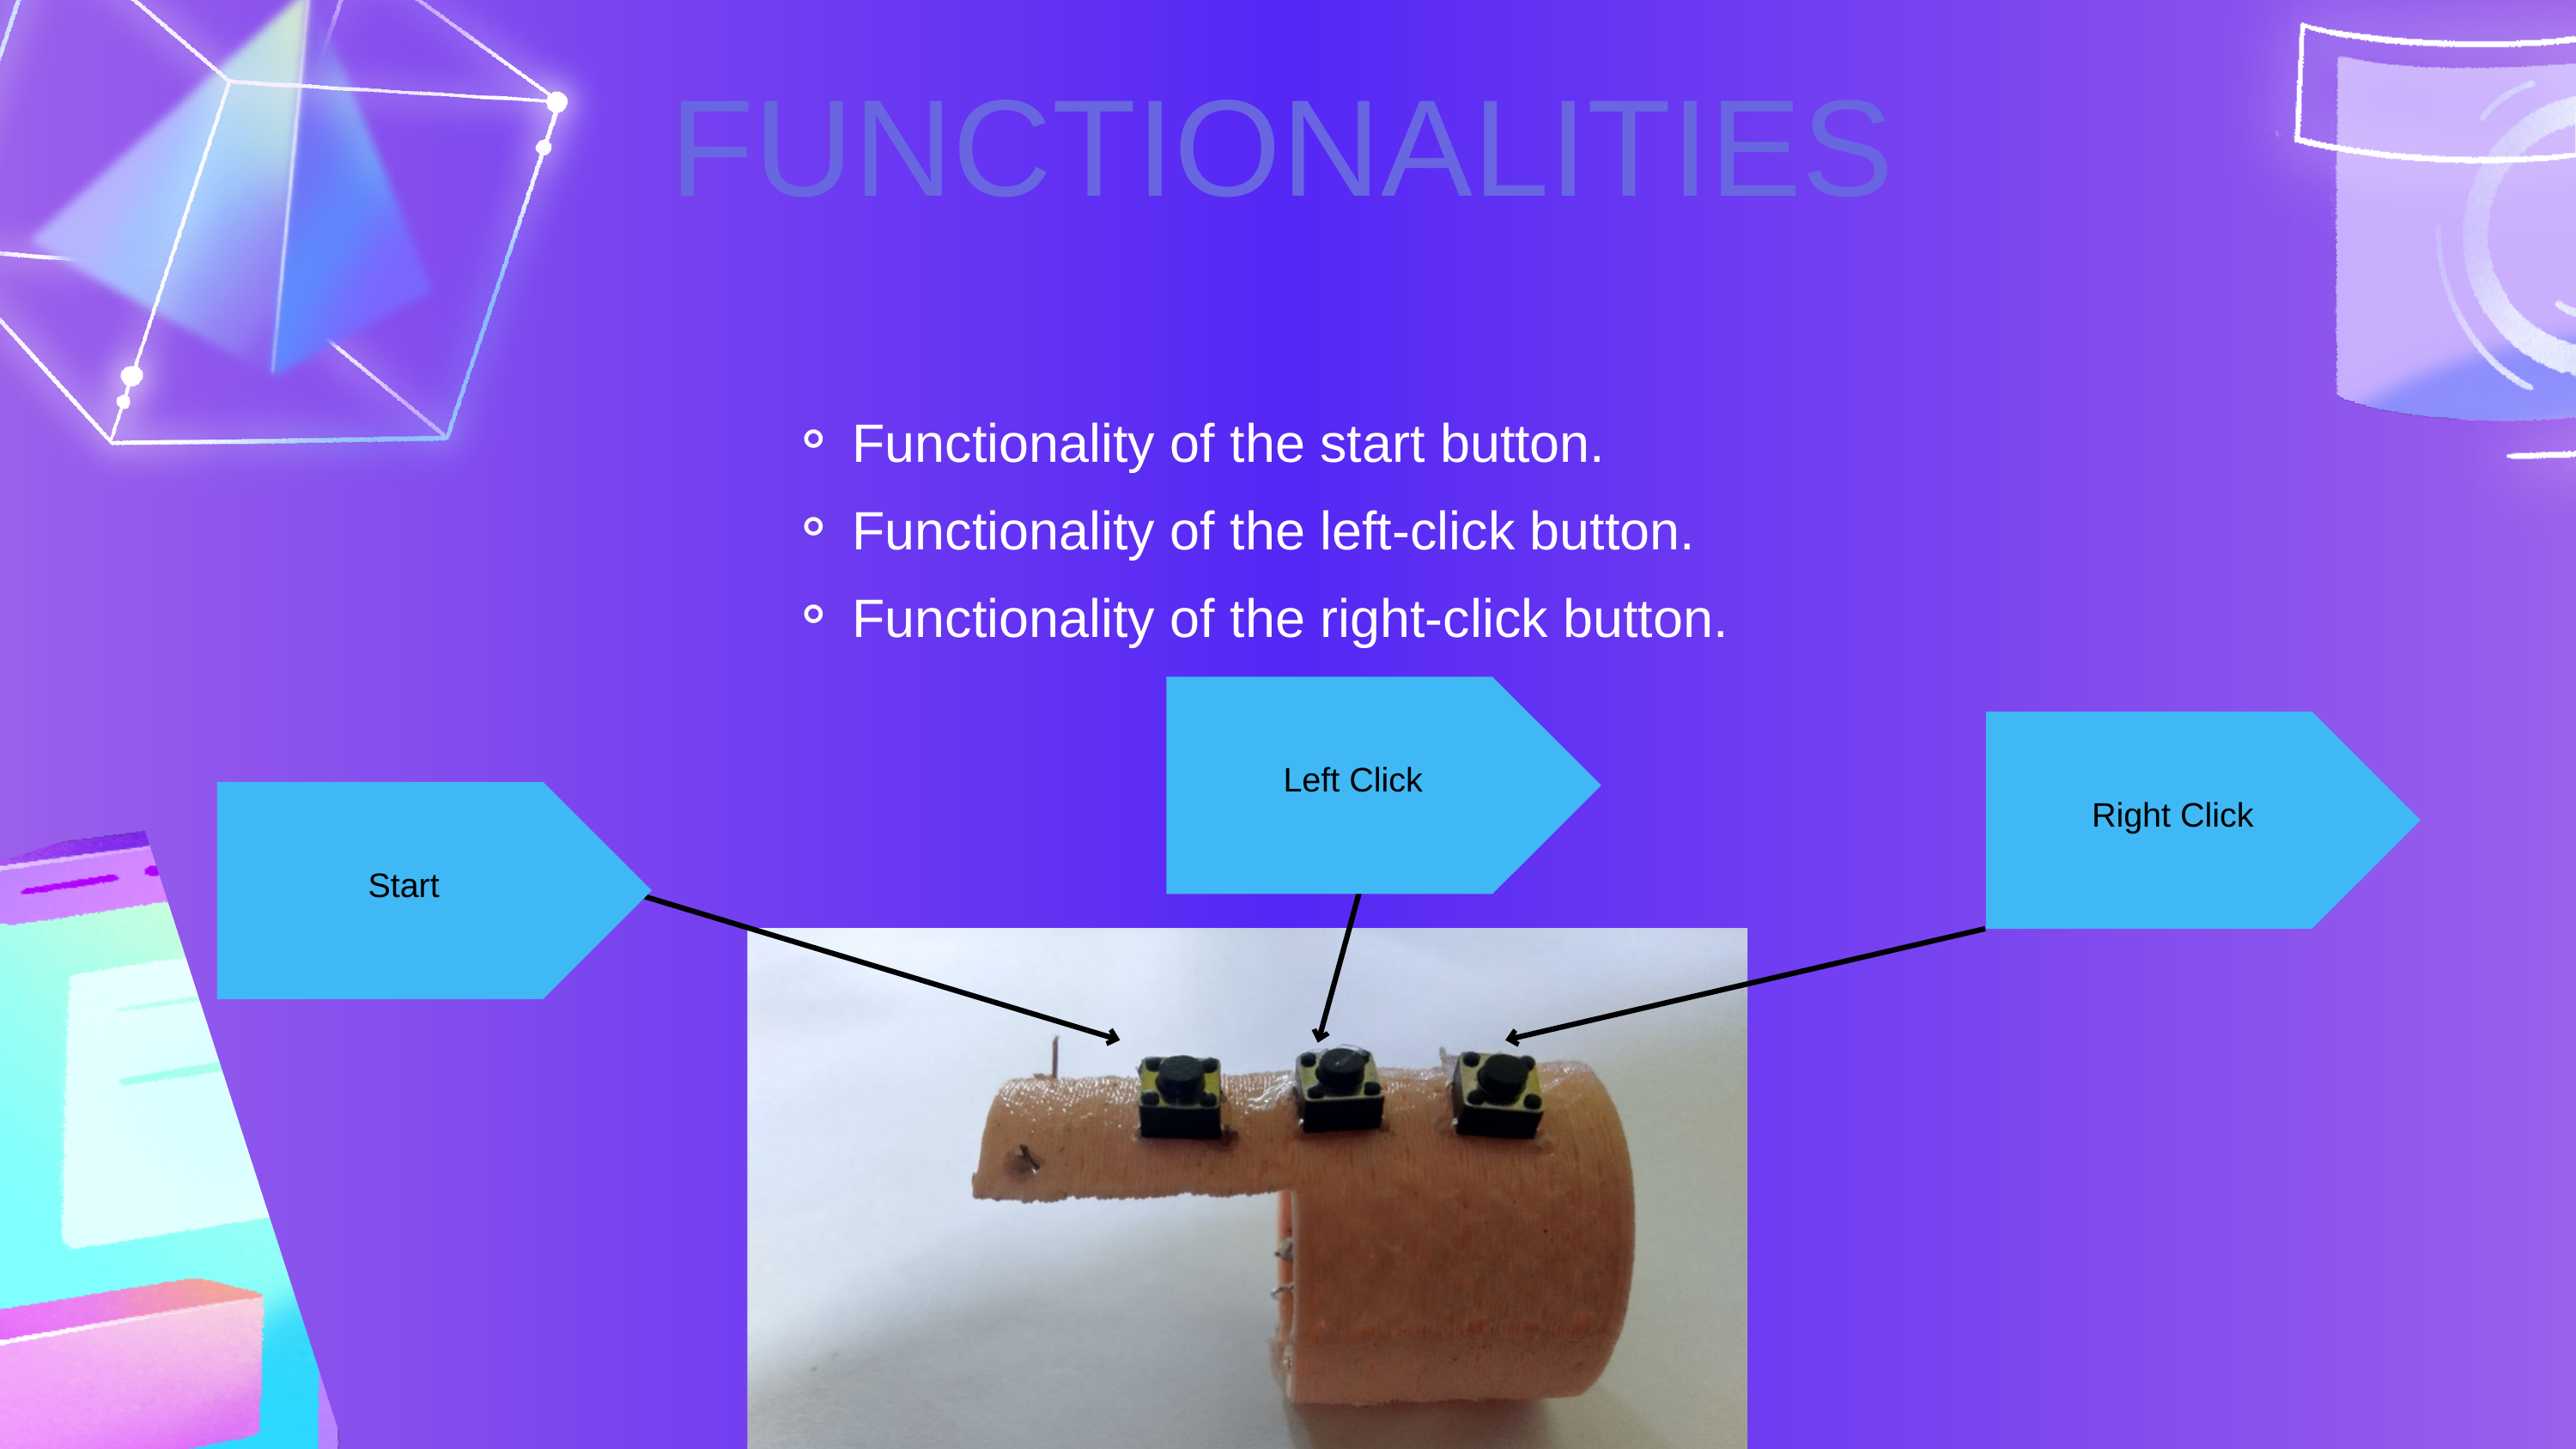

Functionality of the start button.
Functionality of the left-click button.
Functionality of the right-click button.

FUNCTIONALITIES

Left Click

Right Click

Start